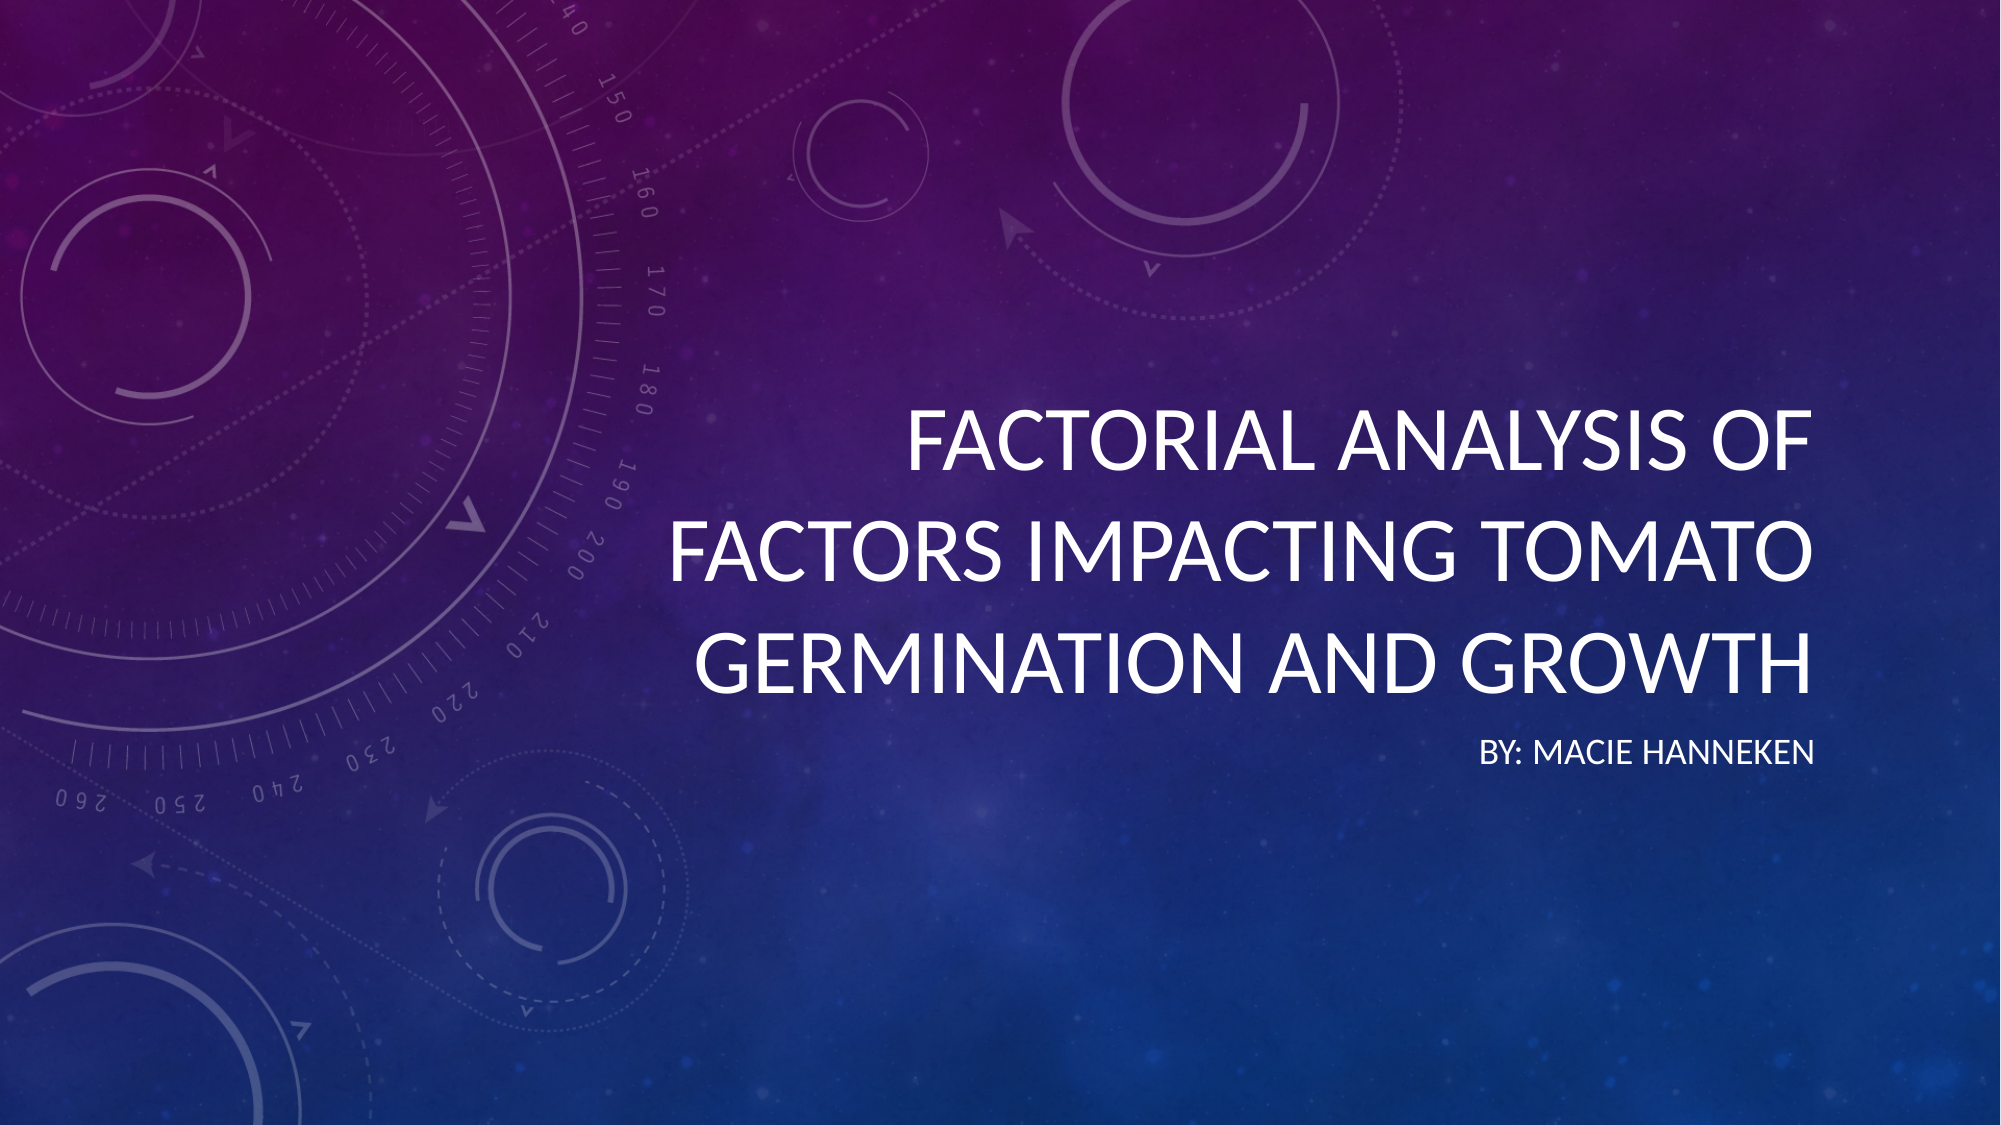

# Factorial Analysis of factors impacting tomato germination and growth
By: Macie Hanneken